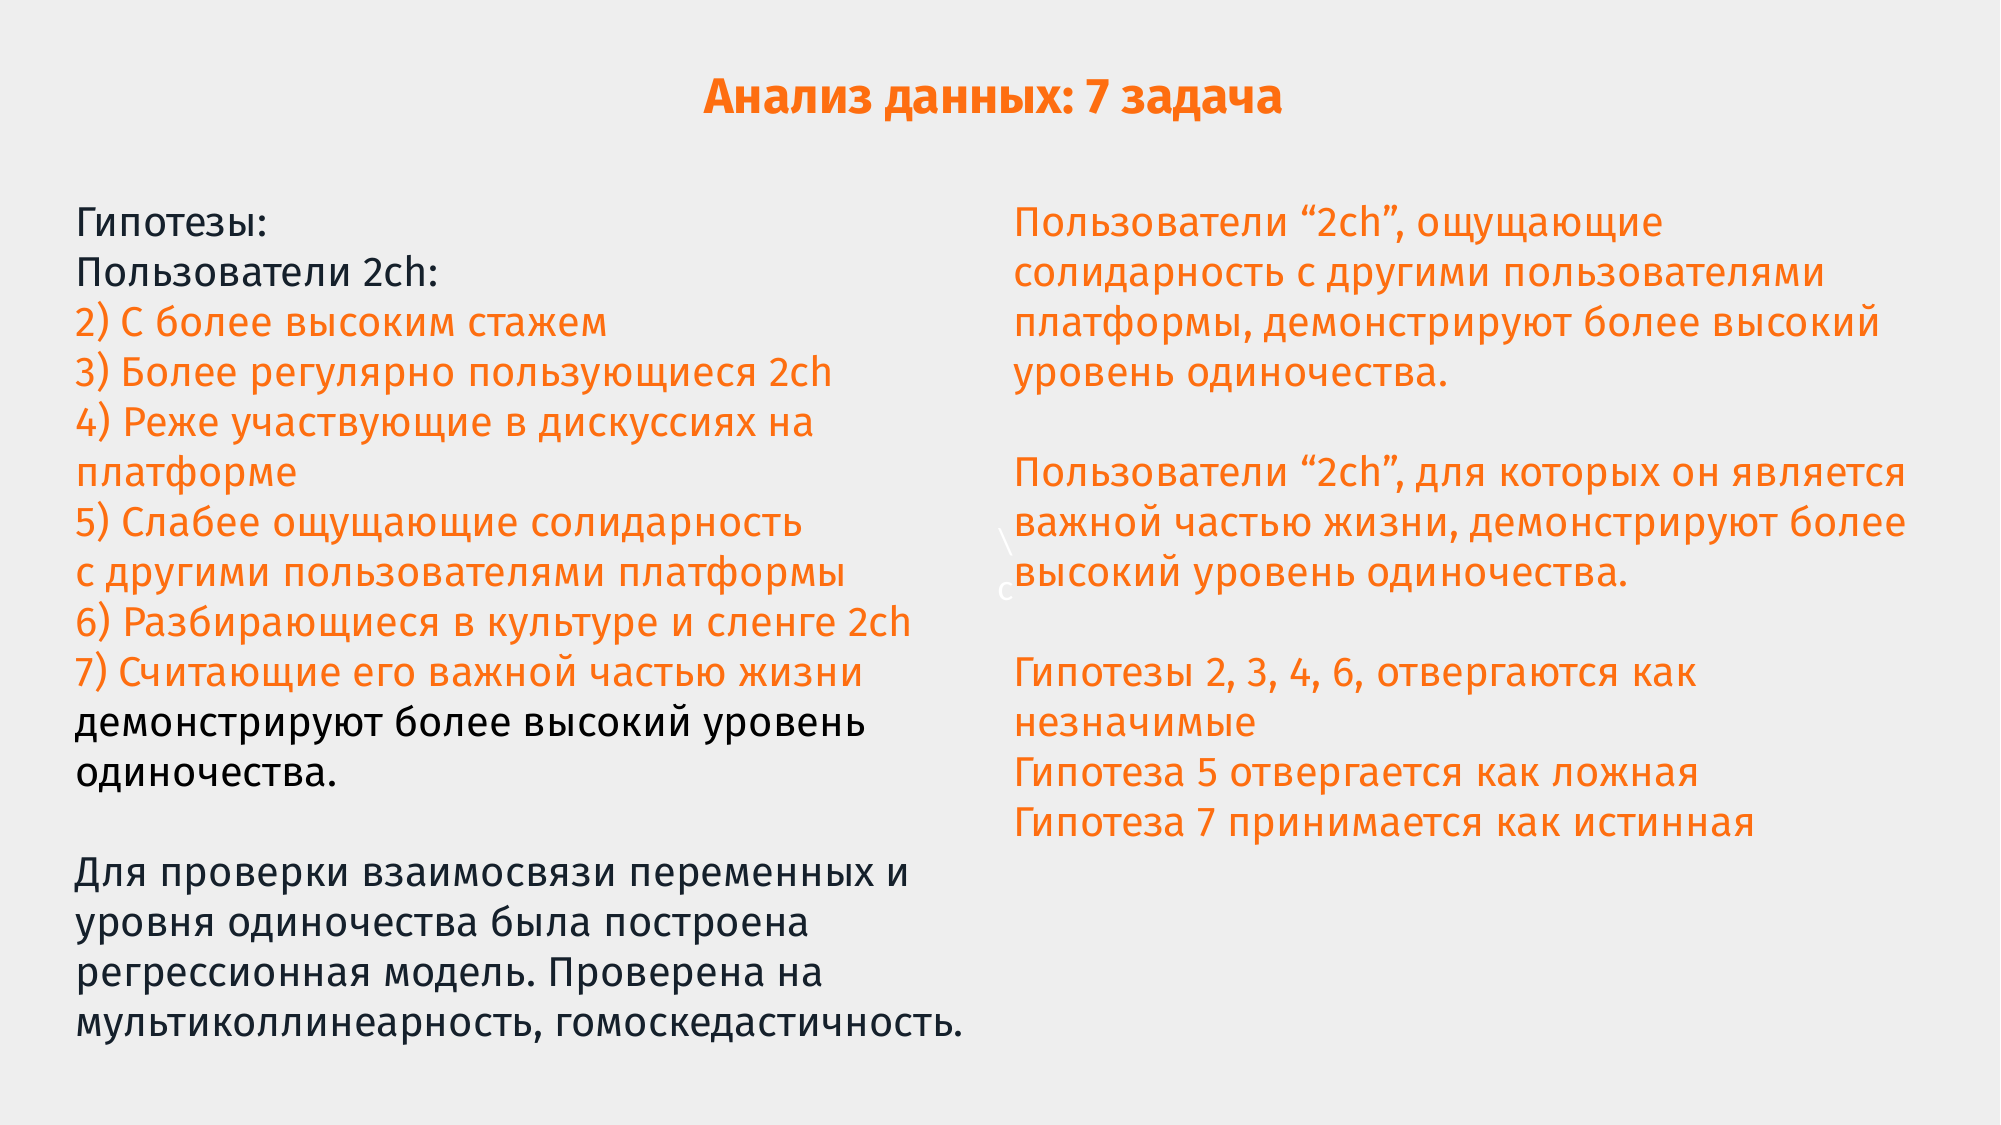

\
с
Анализ данных: 7 задача
Гипотезы:
Пользователи 2ch:
2) С более высоким стажем
3) Более регулярно пользующиеся 2ch
4) Реже участвующие в дискуссиях на платформе
5) Слабее ощущающие солидарность
с другими пользователями платформы
6) Разбирающиеся в культуре и сленге 2ch
7) Считающие его важной частью жизни
демонстрируют более высокий уровень одиночества.

Для проверки взаимосвязи переменных и уровня одиночества была построена регрессионная модель. Проверена на мультиколлинеарность, гомоскедастичность.

Пользователи “2ch”, ощущающие солидарность с другими пользователями платформы, демонстрируют более высокий уровень одиночества.

Пользователи “2ch”, для которых он является важной частью жизни, демонстрируют более высокий уровень одиночества.

Гипотезы 2, 3, 4, 6, отвергаются как незначимые
Гипотеза 5 отвергается как ложная
Гипотеза 7 принимается как истинная